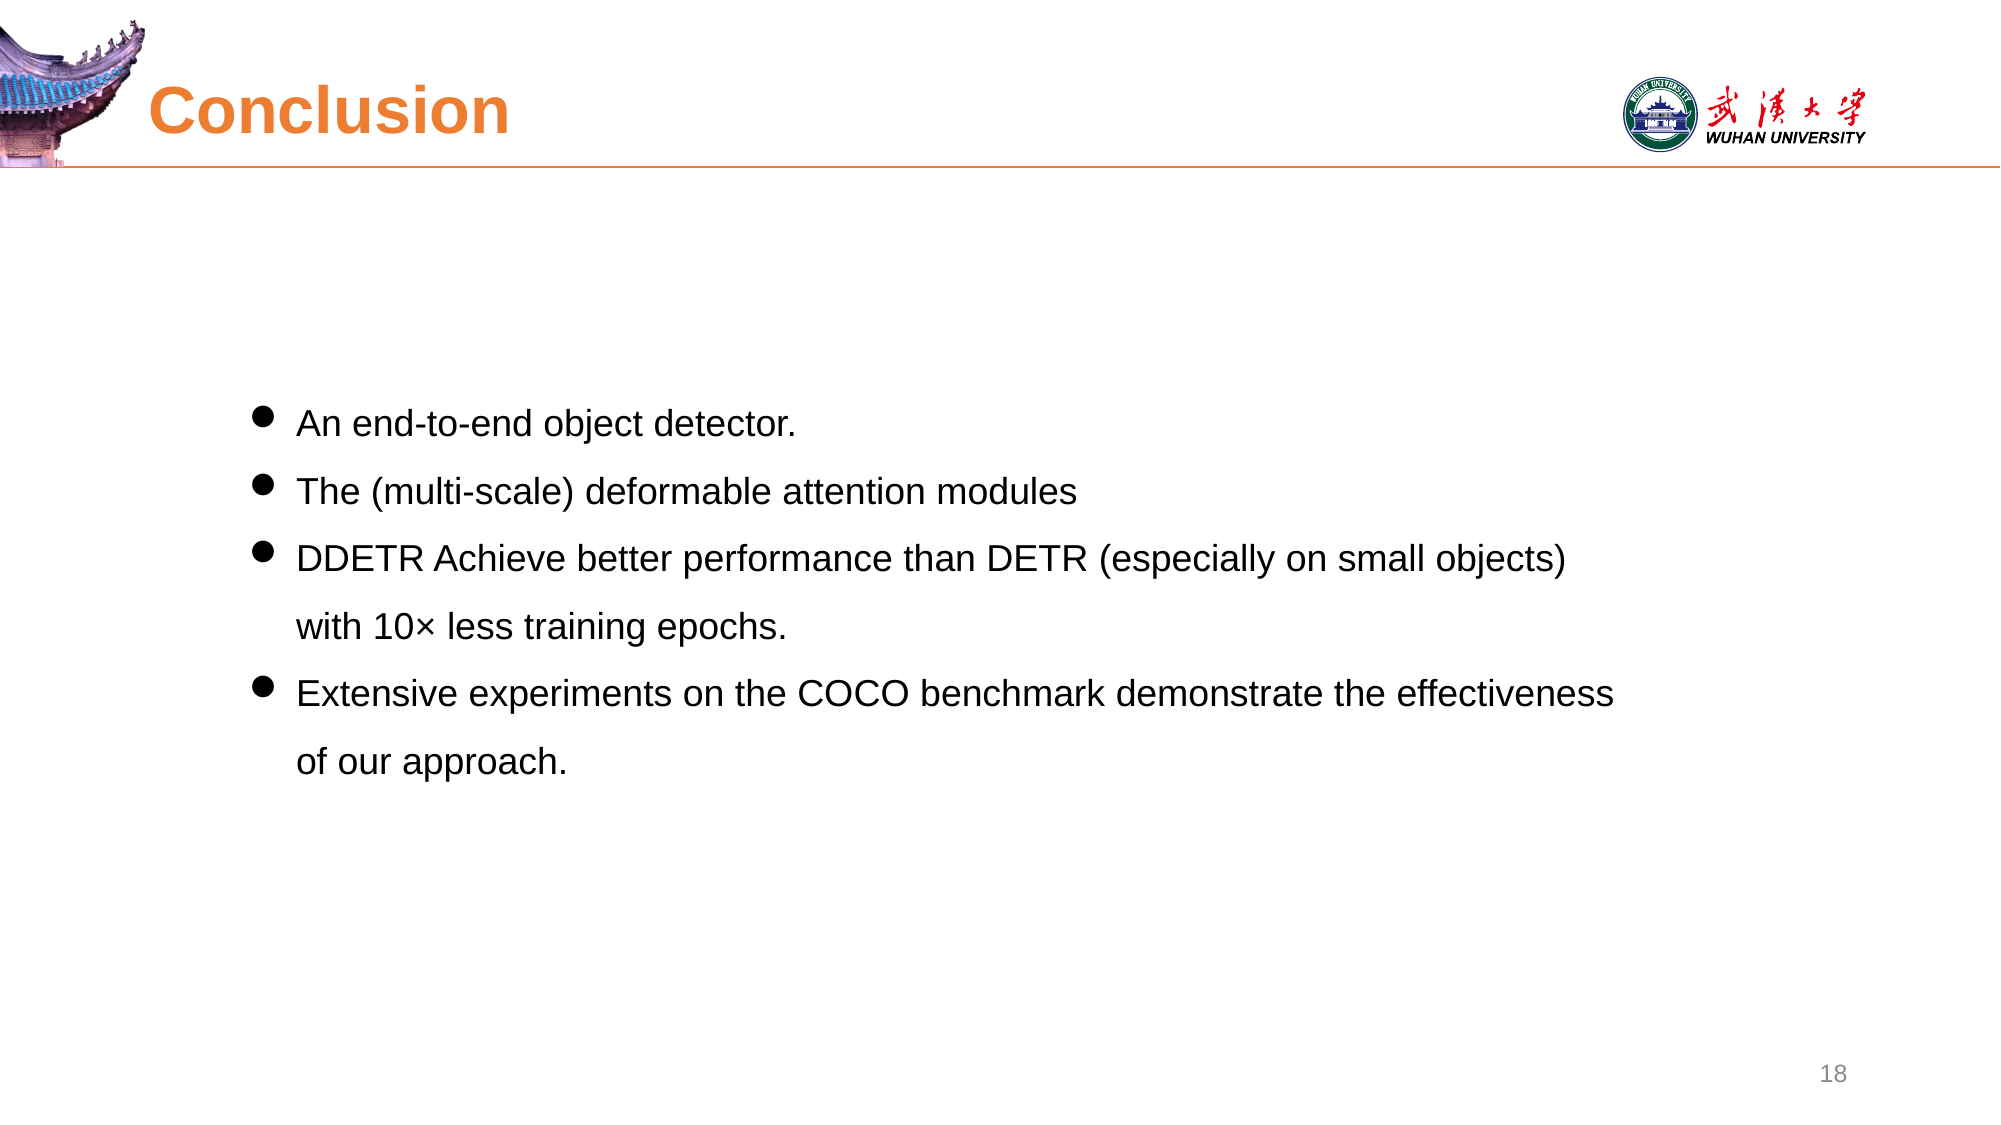

# Conclusion
An end-to-end object detector.
The (multi-scale) deformable attention modules
DDETR Achieve better performance than DETR (especially on small objects) with 10× less training epochs.
Extensive experiments on the COCO benchmark demonstrate the effectiveness of our approach.

18